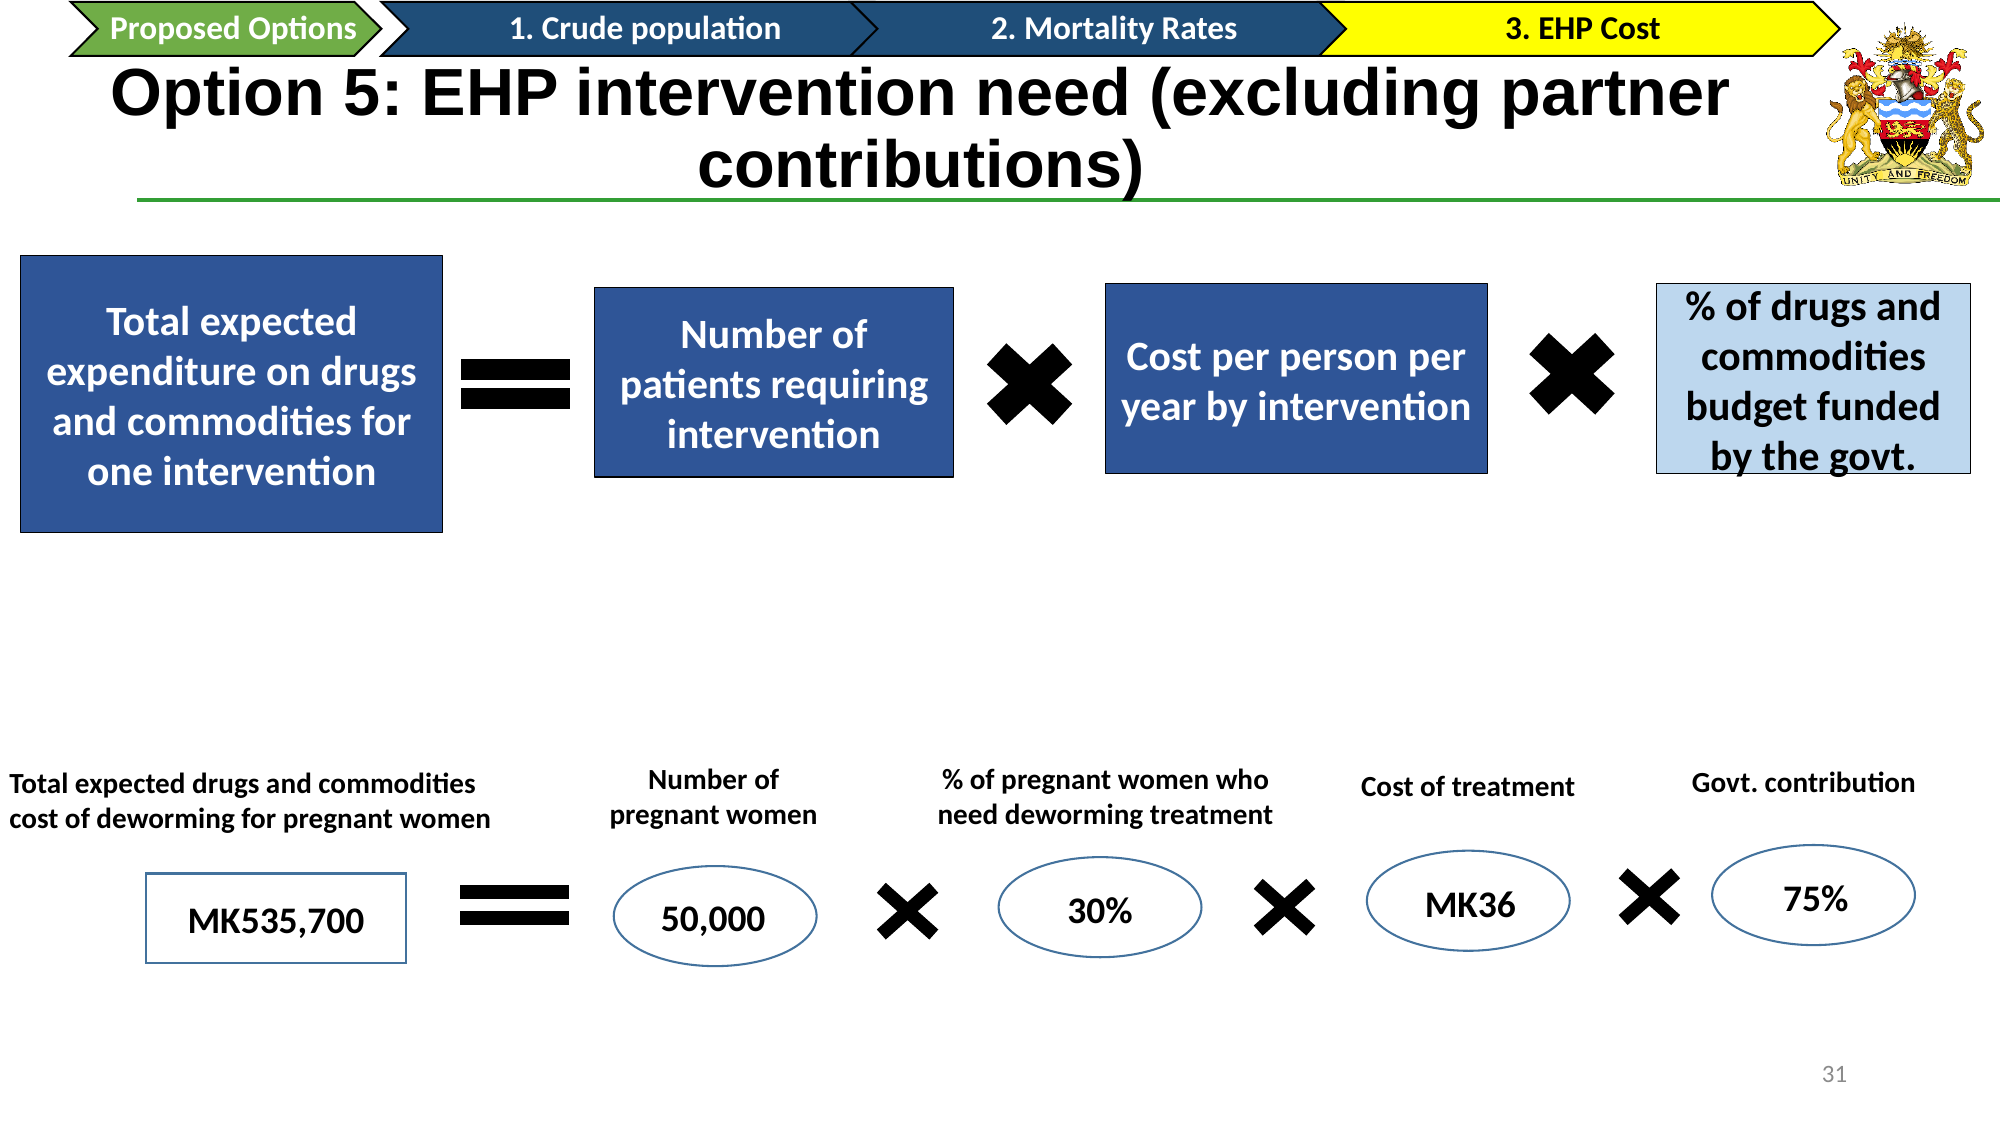

# Option 5: EHP intervention need (excluding partner contributions)

Proposed Options
1. Crude population
2. Mortality Rates
3. EHP Cost
Total expected expenditure on drugs and commodities for one intervention
Cost per person per year by intervention
Number of patients requiring intervention
% of drugs and commodities budget funded by the govt.

Number of pregnant women
% of pregnant women who need deworming treatment
Govt. contribution
Total expected drugs and commodities cost of deworming for pregnant women

Cost of treatment

75%

MK36

30%

50,000

MK402,142
MK535,700
31